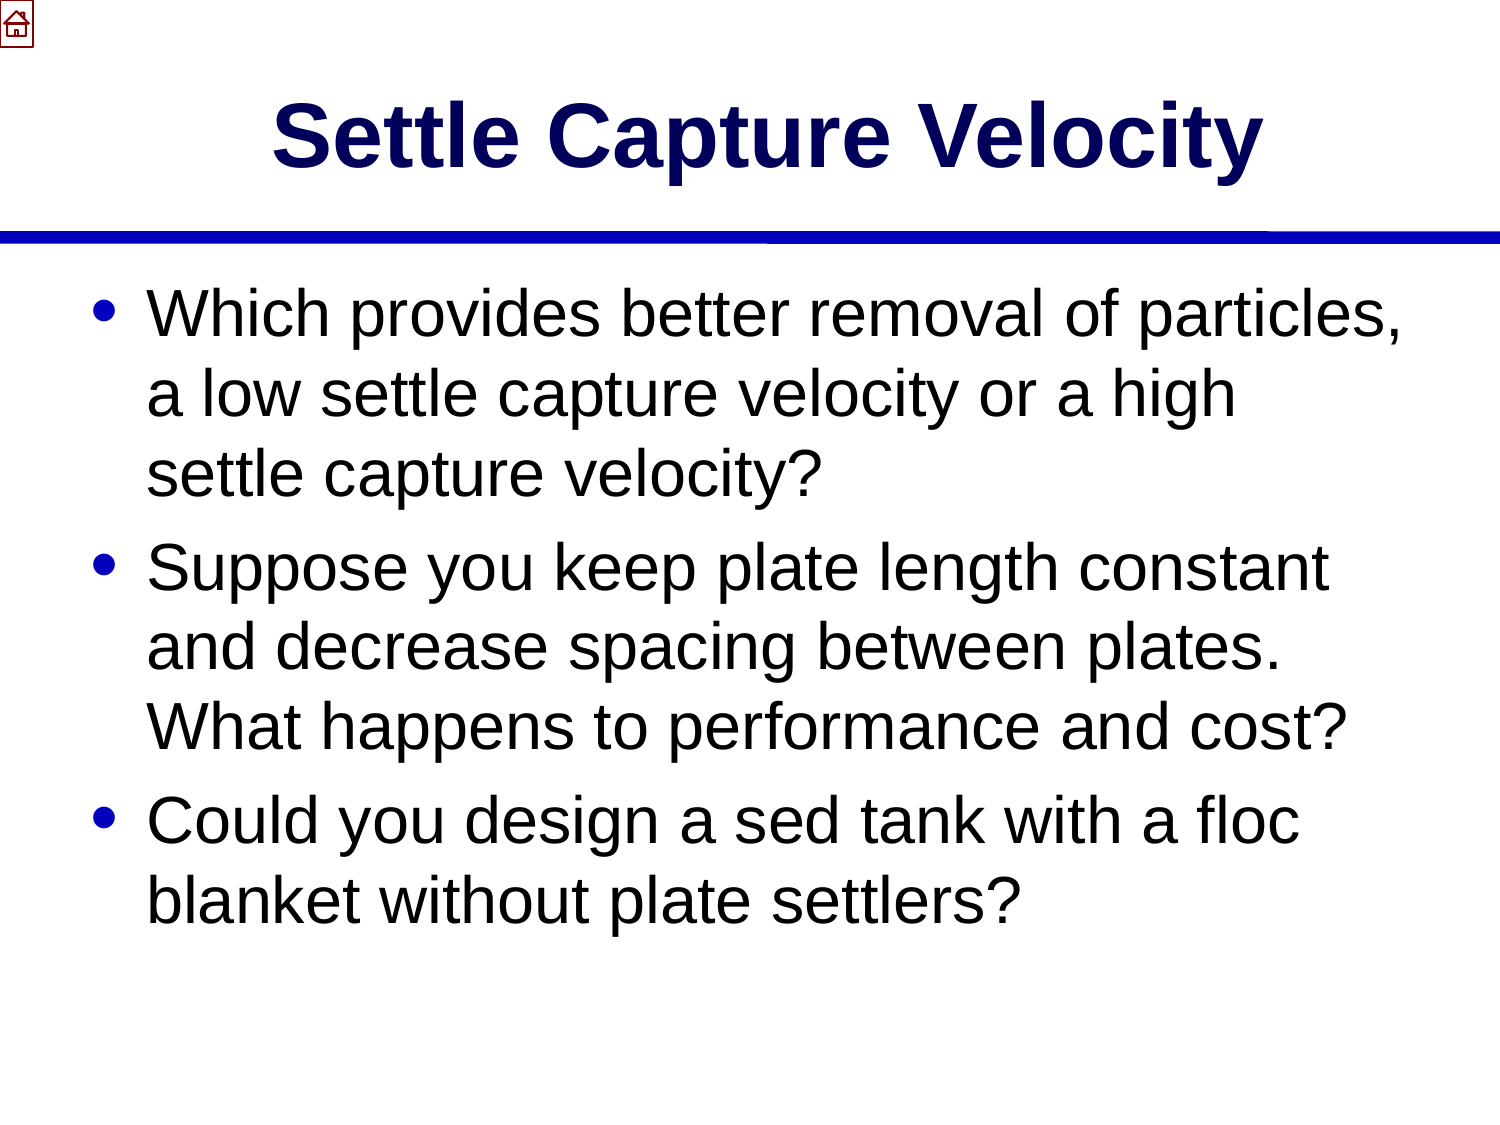

# Settle Capture Velocity
Which provides better removal of particles, a low settle capture velocity or a high settle capture velocity?
Suppose you keep plate length constant and decrease spacing between plates. What happens to performance and cost?
Could you design a sed tank with a floc blanket without plate settlers?